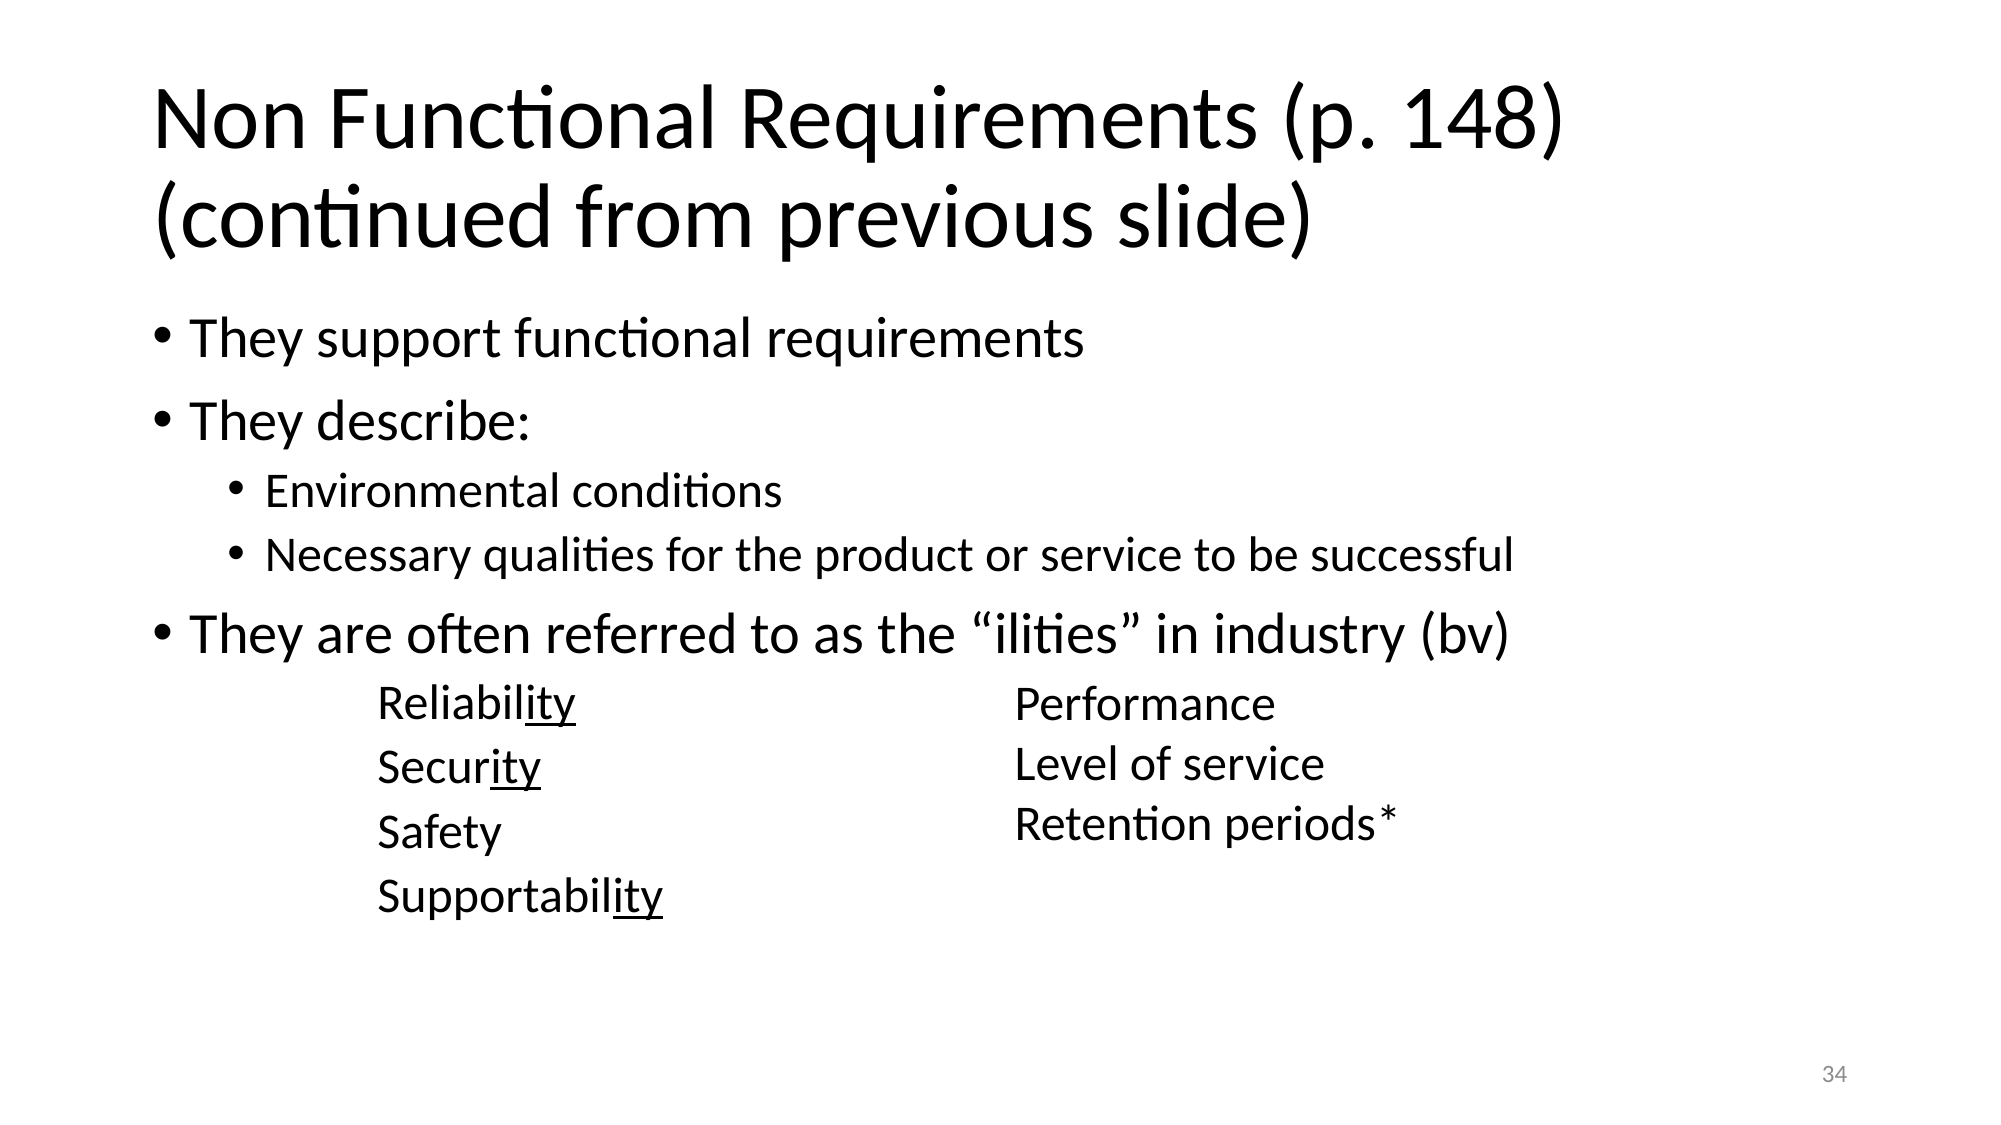

# Non Functional Requirements (p. 148) (continued from previous slide)
They support functional requirements
They describe:
Environmental conditions
Necessary qualities for the product or service to be successful
They are often referred to as the “ilities” in industry (bv)
Reliability
Security
Safety
Supportability

Performance
Level of service
Retention periods*

34